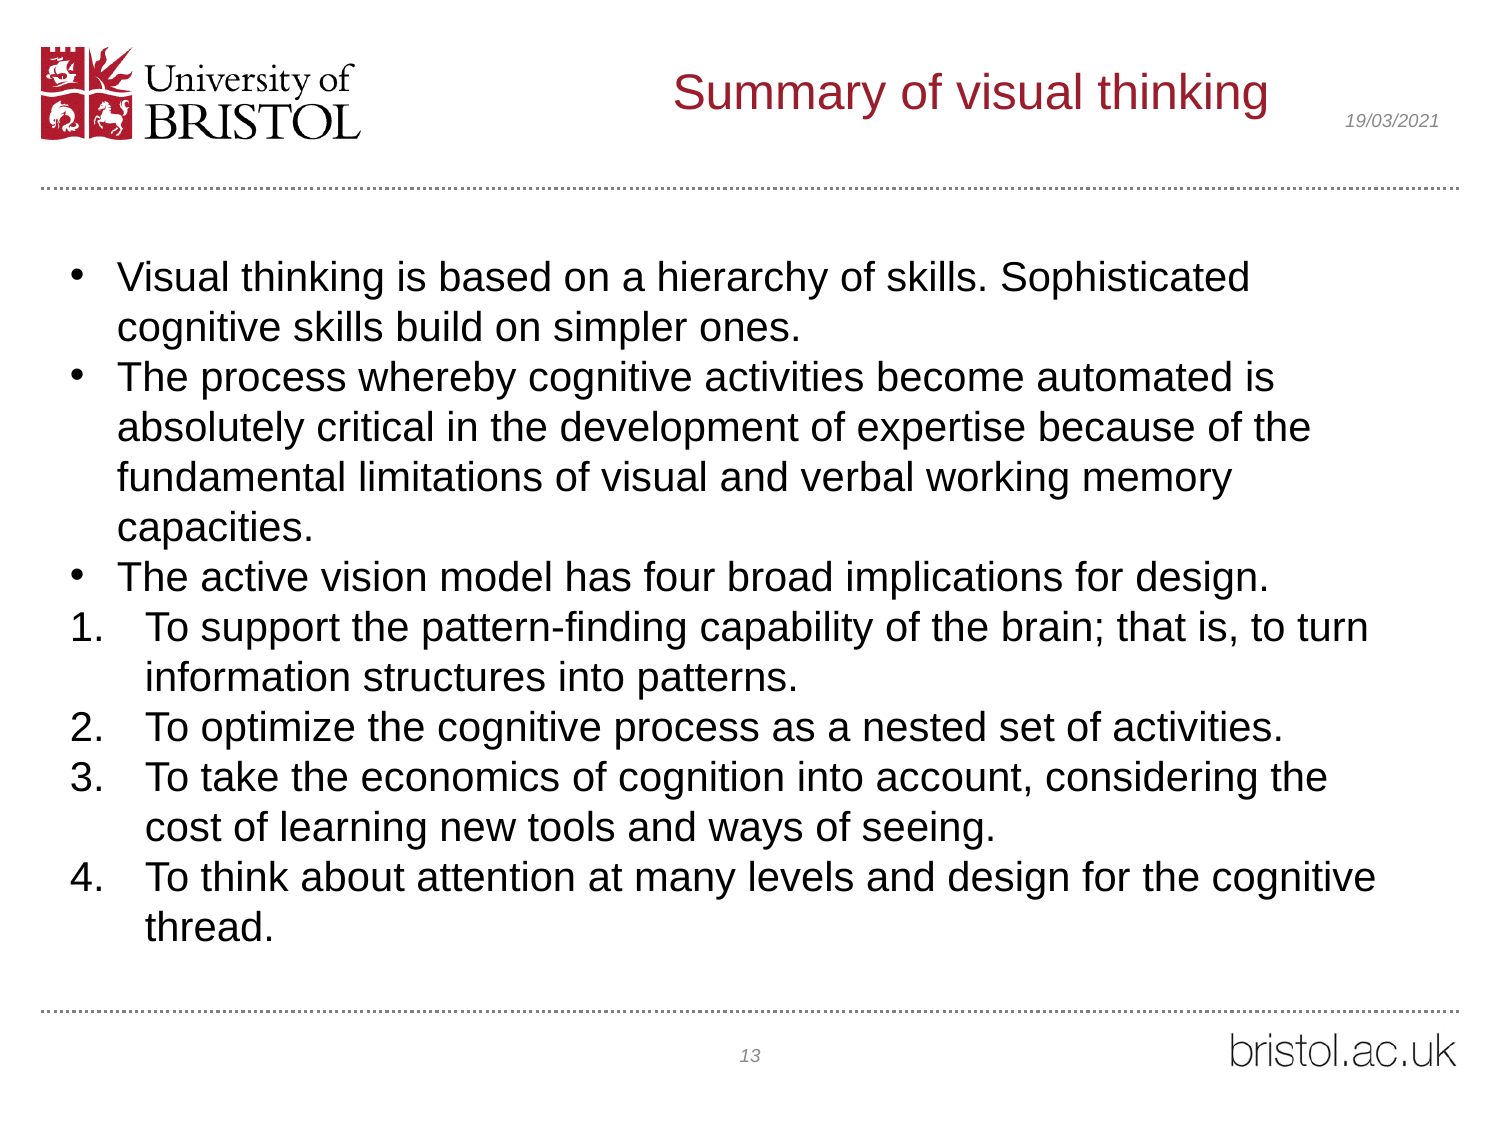

# Summary of visual thinking
19/03/2021
Visual thinking is based on a hierarchy of skills. Sophisticated cognitive skills build on simpler ones.
The process whereby cognitive activities become automated is absolutely critical in the development of expertise because of the fundamental limitations of visual and verbal working memory capacities.
The active vision model has four broad implications for design.
To support the pattern-finding capability of the brain; that is, to turn information structures into patterns.
To optimize the cognitive process as a nested set of activities.
To take the economics of cognition into account, considering the cost of learning new tools and ways of seeing.
To think about attention at many levels and design for the cognitive thread.

13